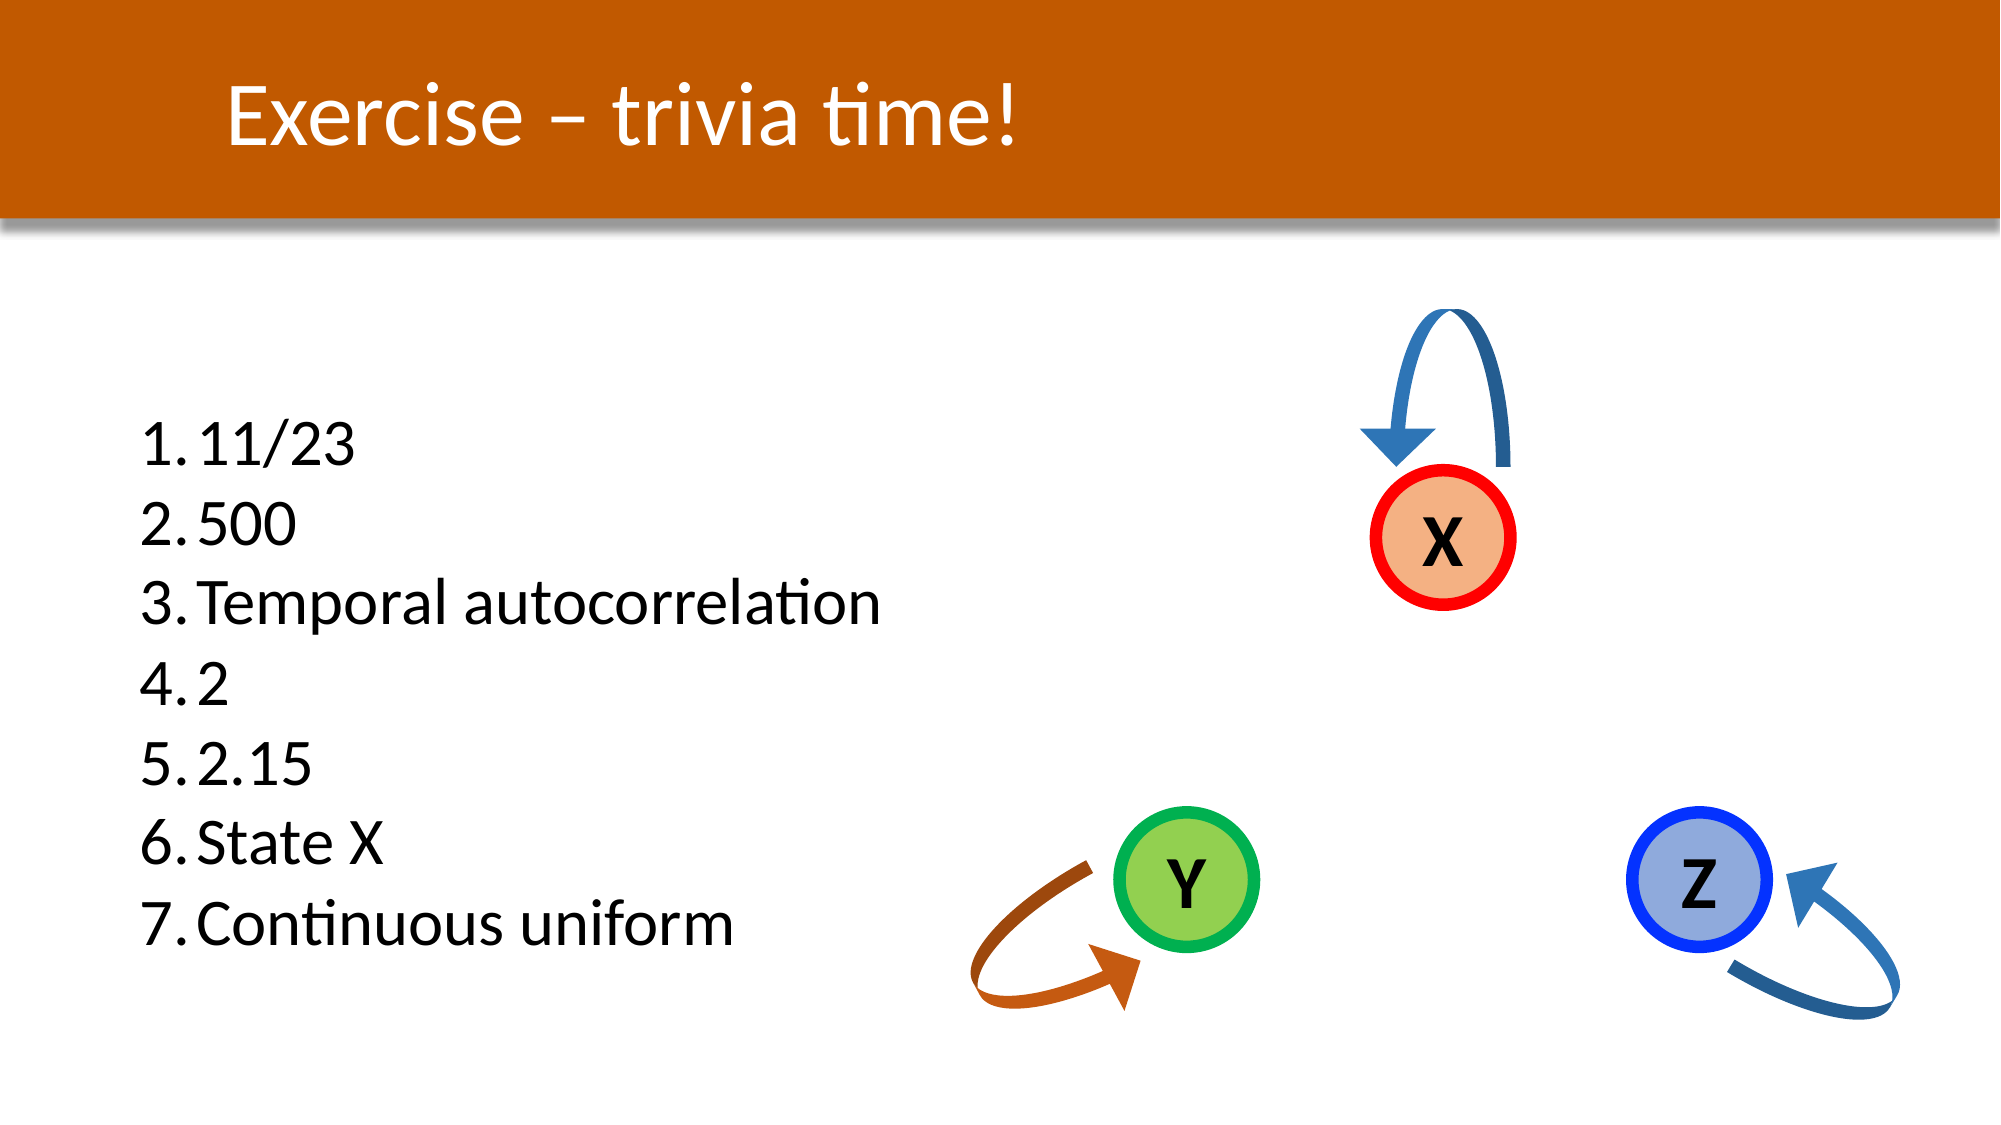

Exercise – trivia time!

X

Y
Z

11/23
500
Temporal autocorrelation
2
2.15
State X
Continuous uniform